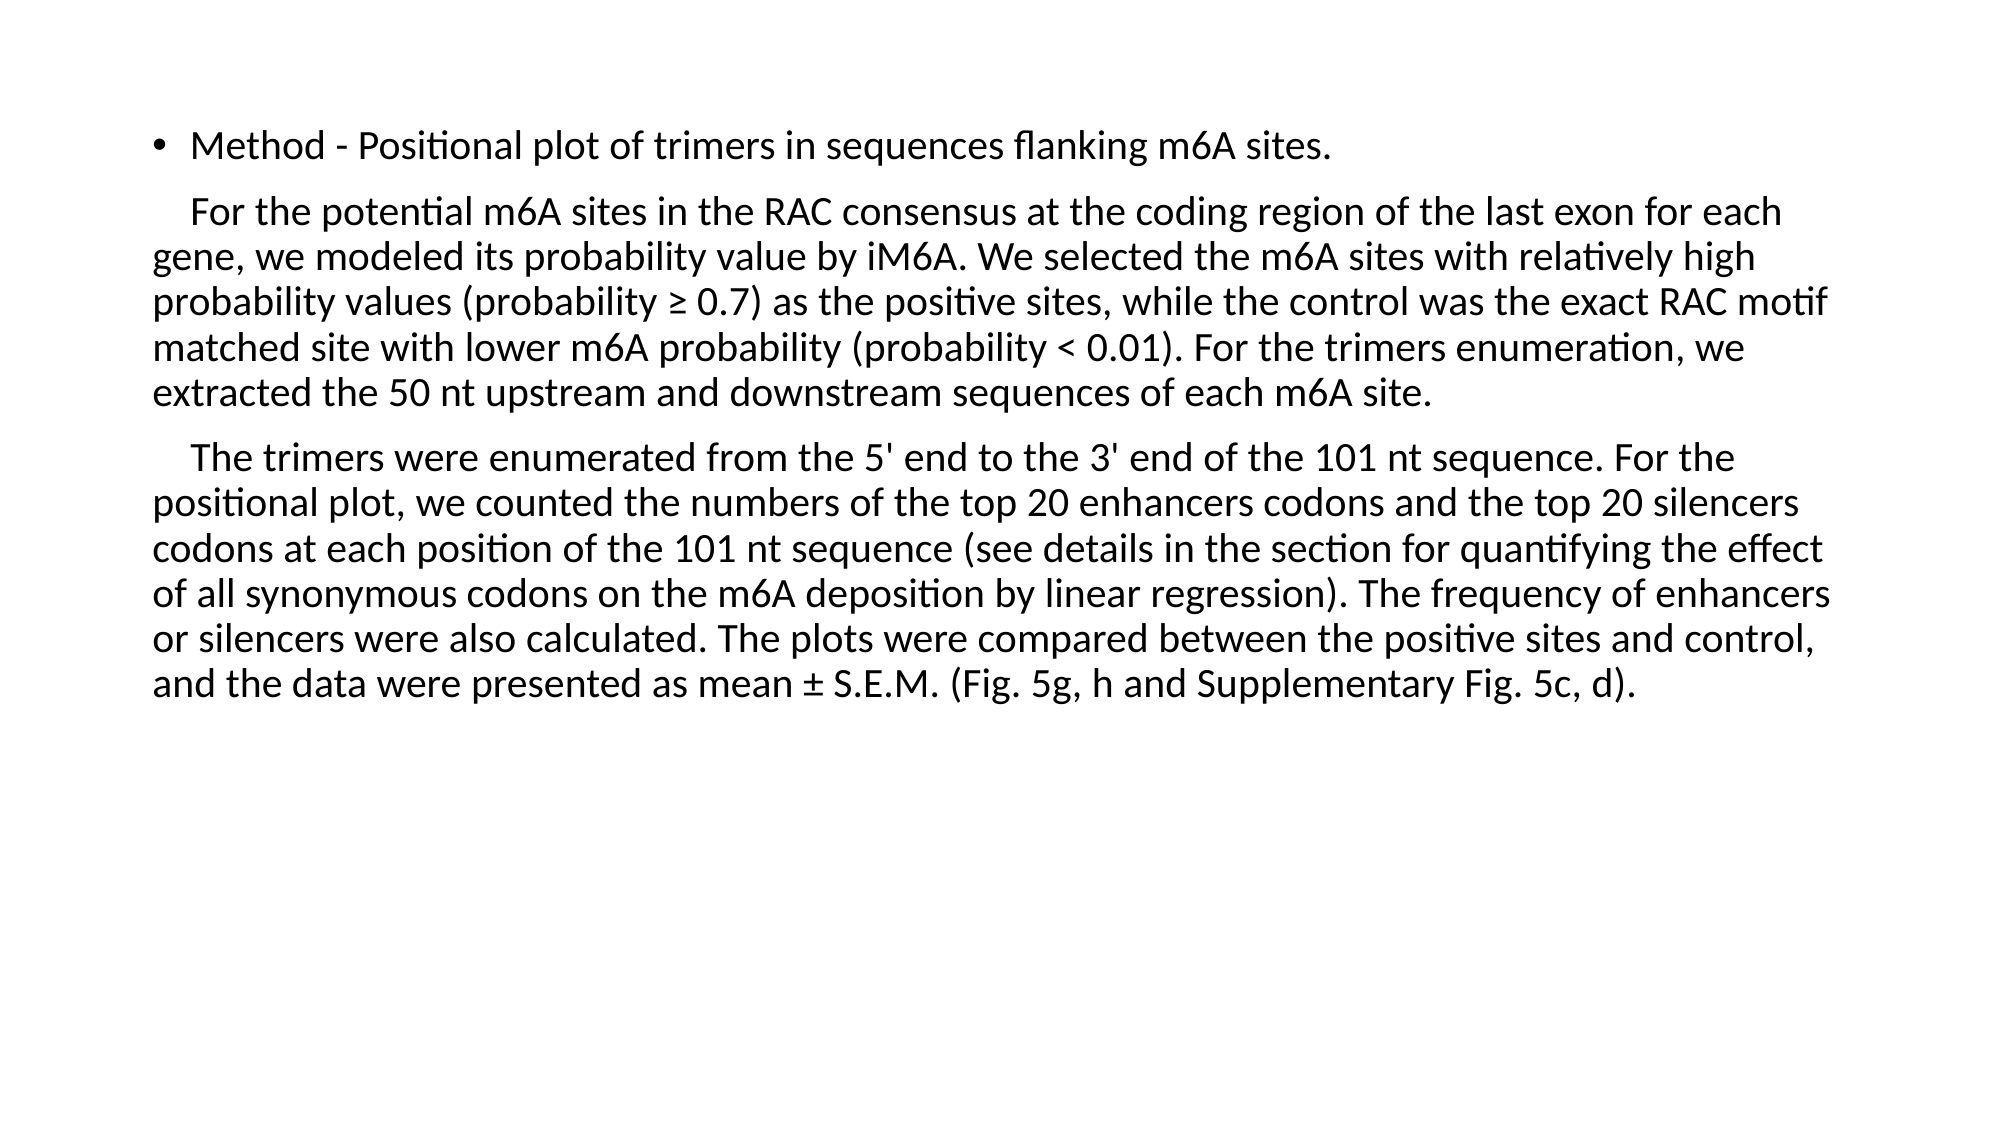

Method - Positional plot of trimers in sequences flanking m6A sites.
    For the potential m6A sites in the RAC consensus at the coding region of the last exon for each gene, we modeled its probability value by iM6A. We selected the m6A sites with relatively high probability values (probability ≥ 0.7) as the positive sites, while the control was the exact RAC motif matched site with lower m6A probability (probability < 0.01). For the trimers enumeration, we extracted the 50 nt upstream and downstream sequences of each m6A site.
    The trimers were enumerated from the 5' end to the 3' end of the 101 nt sequence. For the positional plot, we counted the numbers of the top 20 enhancers codons and the top 20 silencers codons at each position of the 101 nt sequence (see details in the section for quantifying the effect of all synonymous codons on the m6A deposition by linear regression). The frequency of enhancers or silencers were also calculated. The plots were compared between the positive sites and control, and the data were presented as mean ± S.E.M. (Fig. 5g, h and Supplementary Fig. 5c, d).